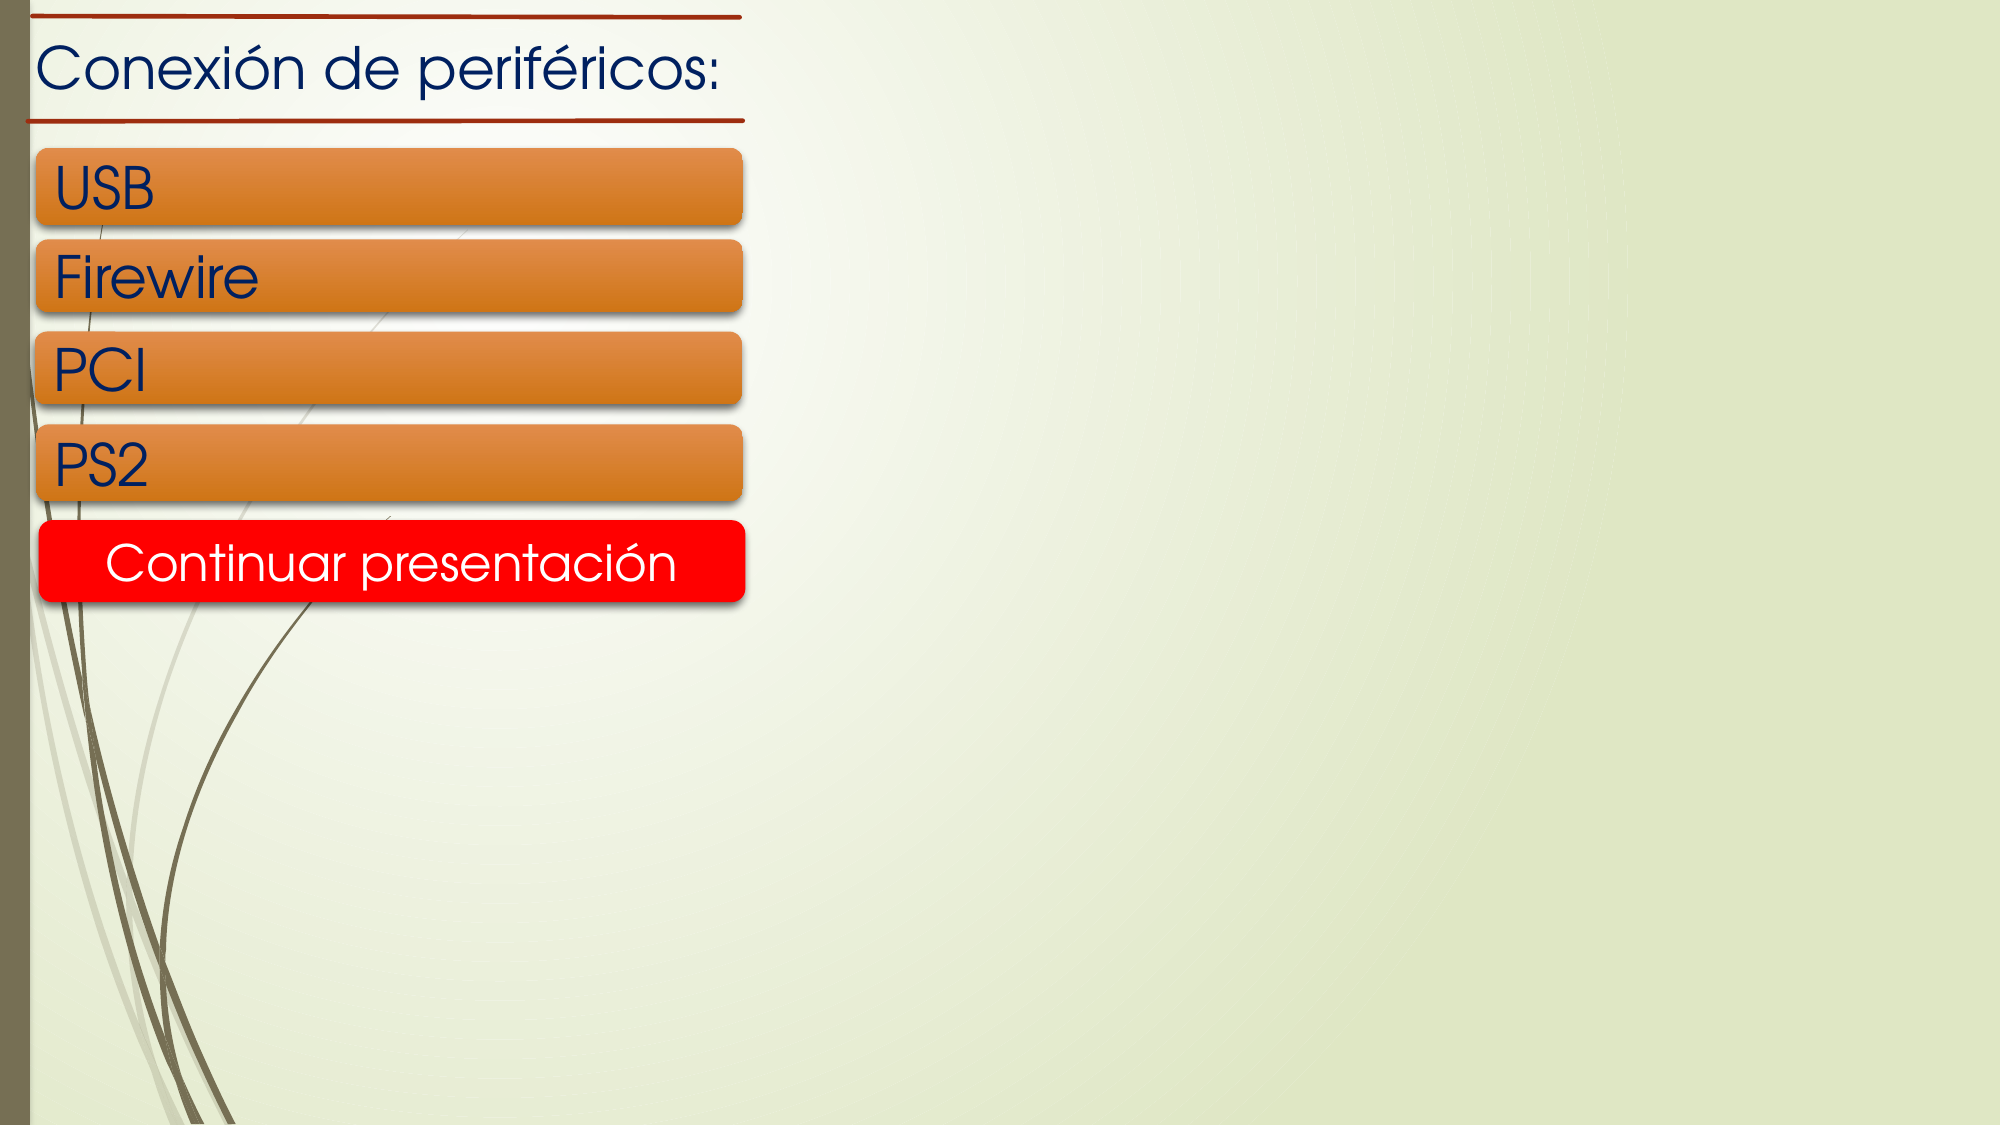

Conexión de periféricos:
USB
Firewire
PCI
PS2
Continuar presentación